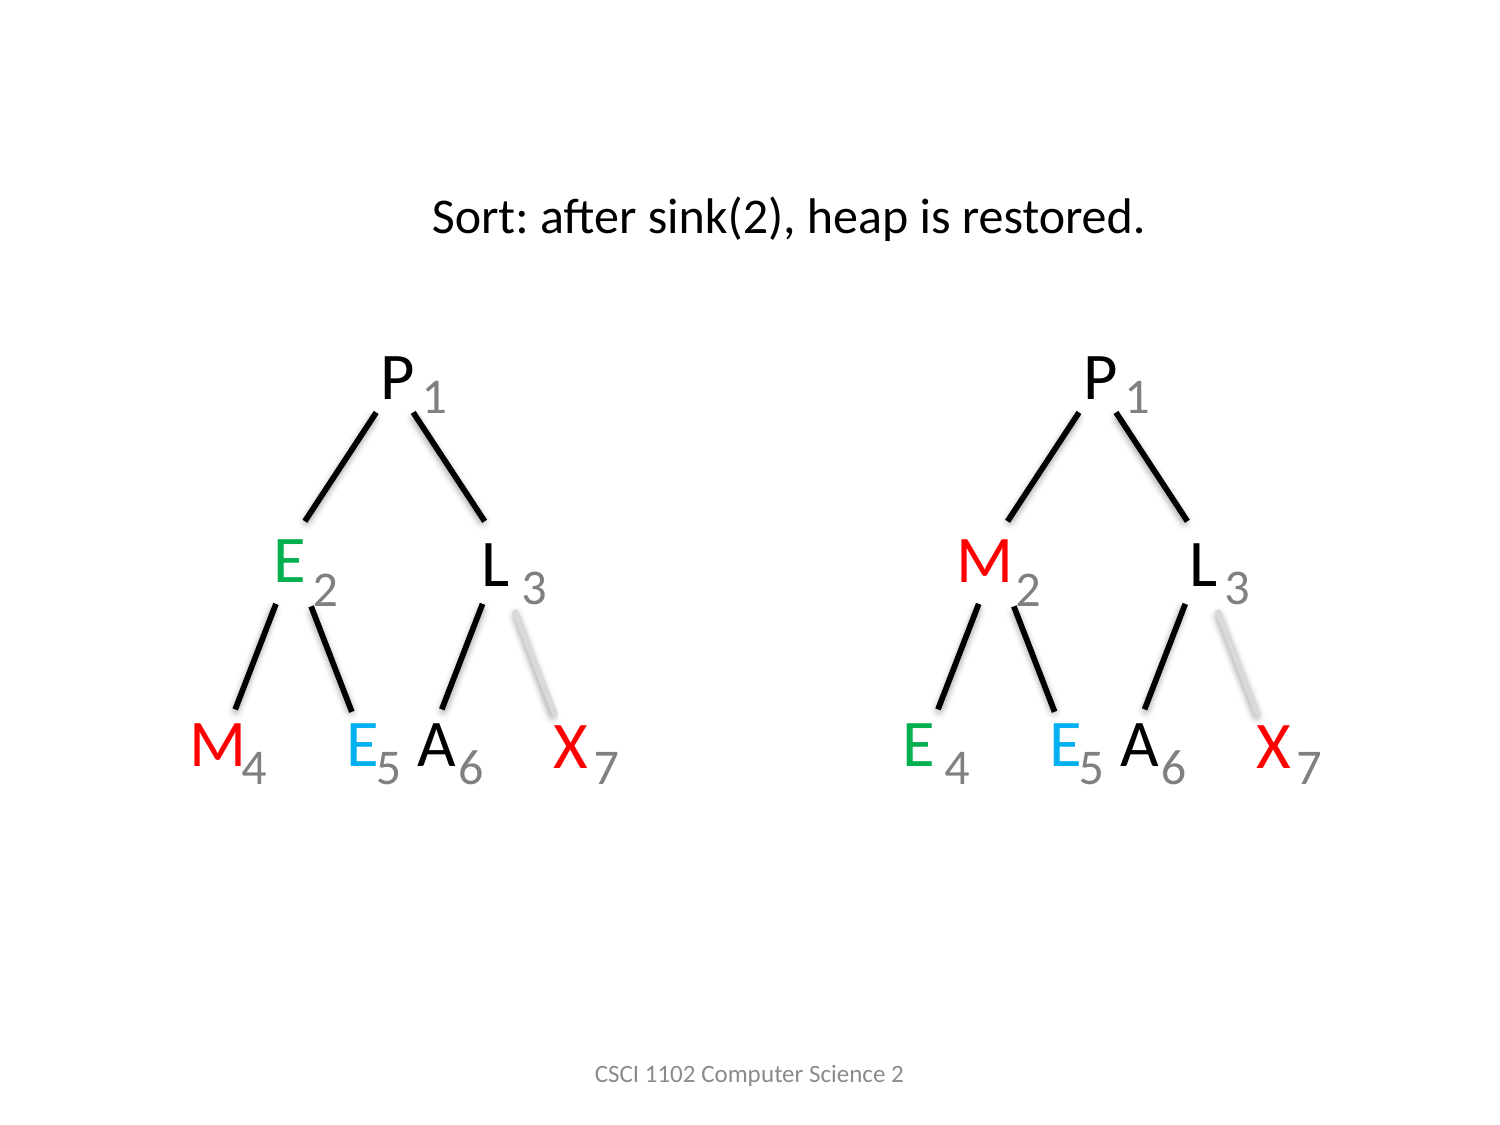

Sort: after sink(2), heap is restored.
P
E
M
E
L
A
X
1
3
2
4
5
6
7
P
M
E
E
L
A
X
1
3
2
4
5
6
7
CSCI 1102 Computer Science 2